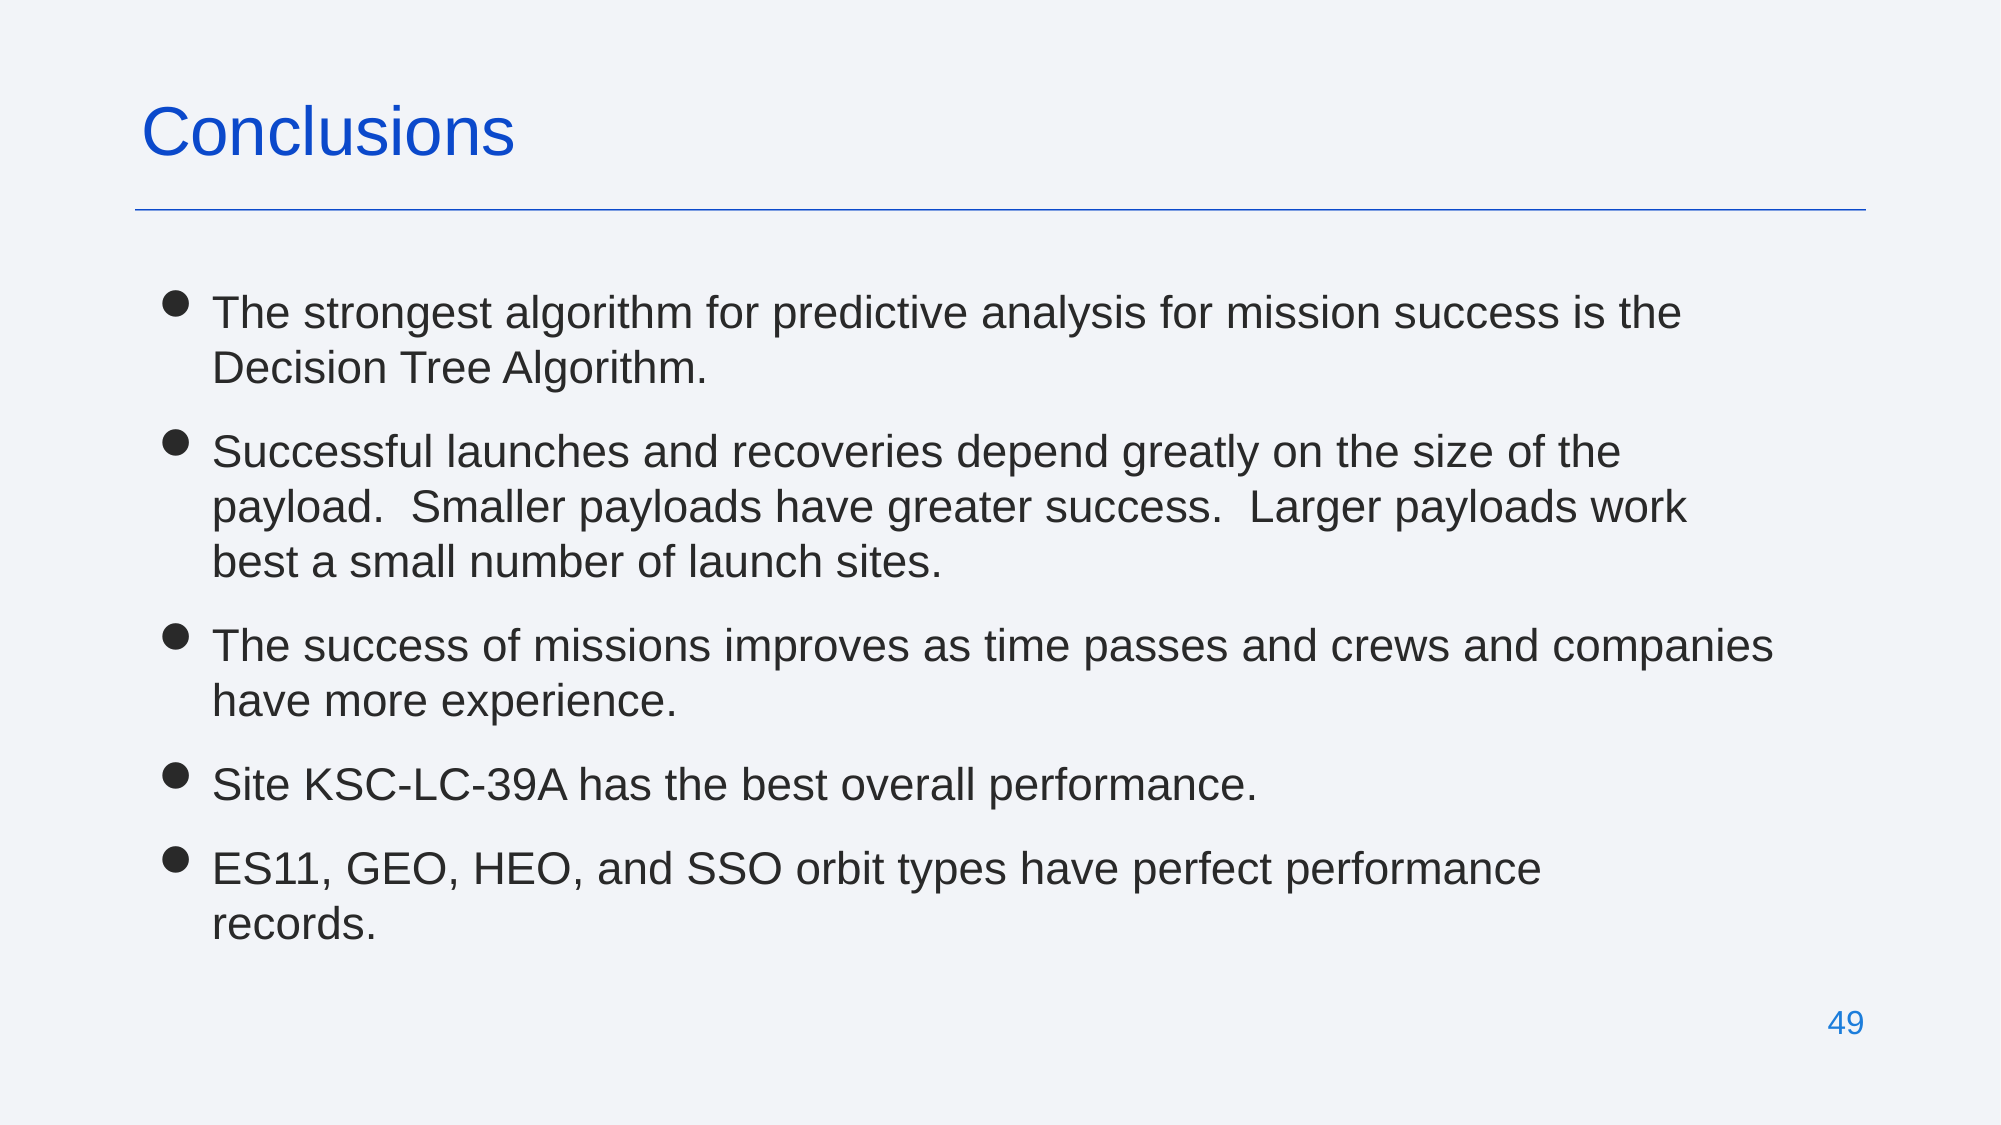

Conclusions
# The strongest algorithm for predictive analysis for mission success is the Decision Tree Algorithm.
Successful launches and recoveries depend greatly on the size of the payload.  Smaller payloads have greater success.  Larger payloads work best a small number of launch sites.
The success of missions improves as time passes and crews and companies have more experience.
Site KSC-LC-39A has the best overall performance.
ES11, GEO, HEO, and SSO orbit types have perfect performance
records.
49